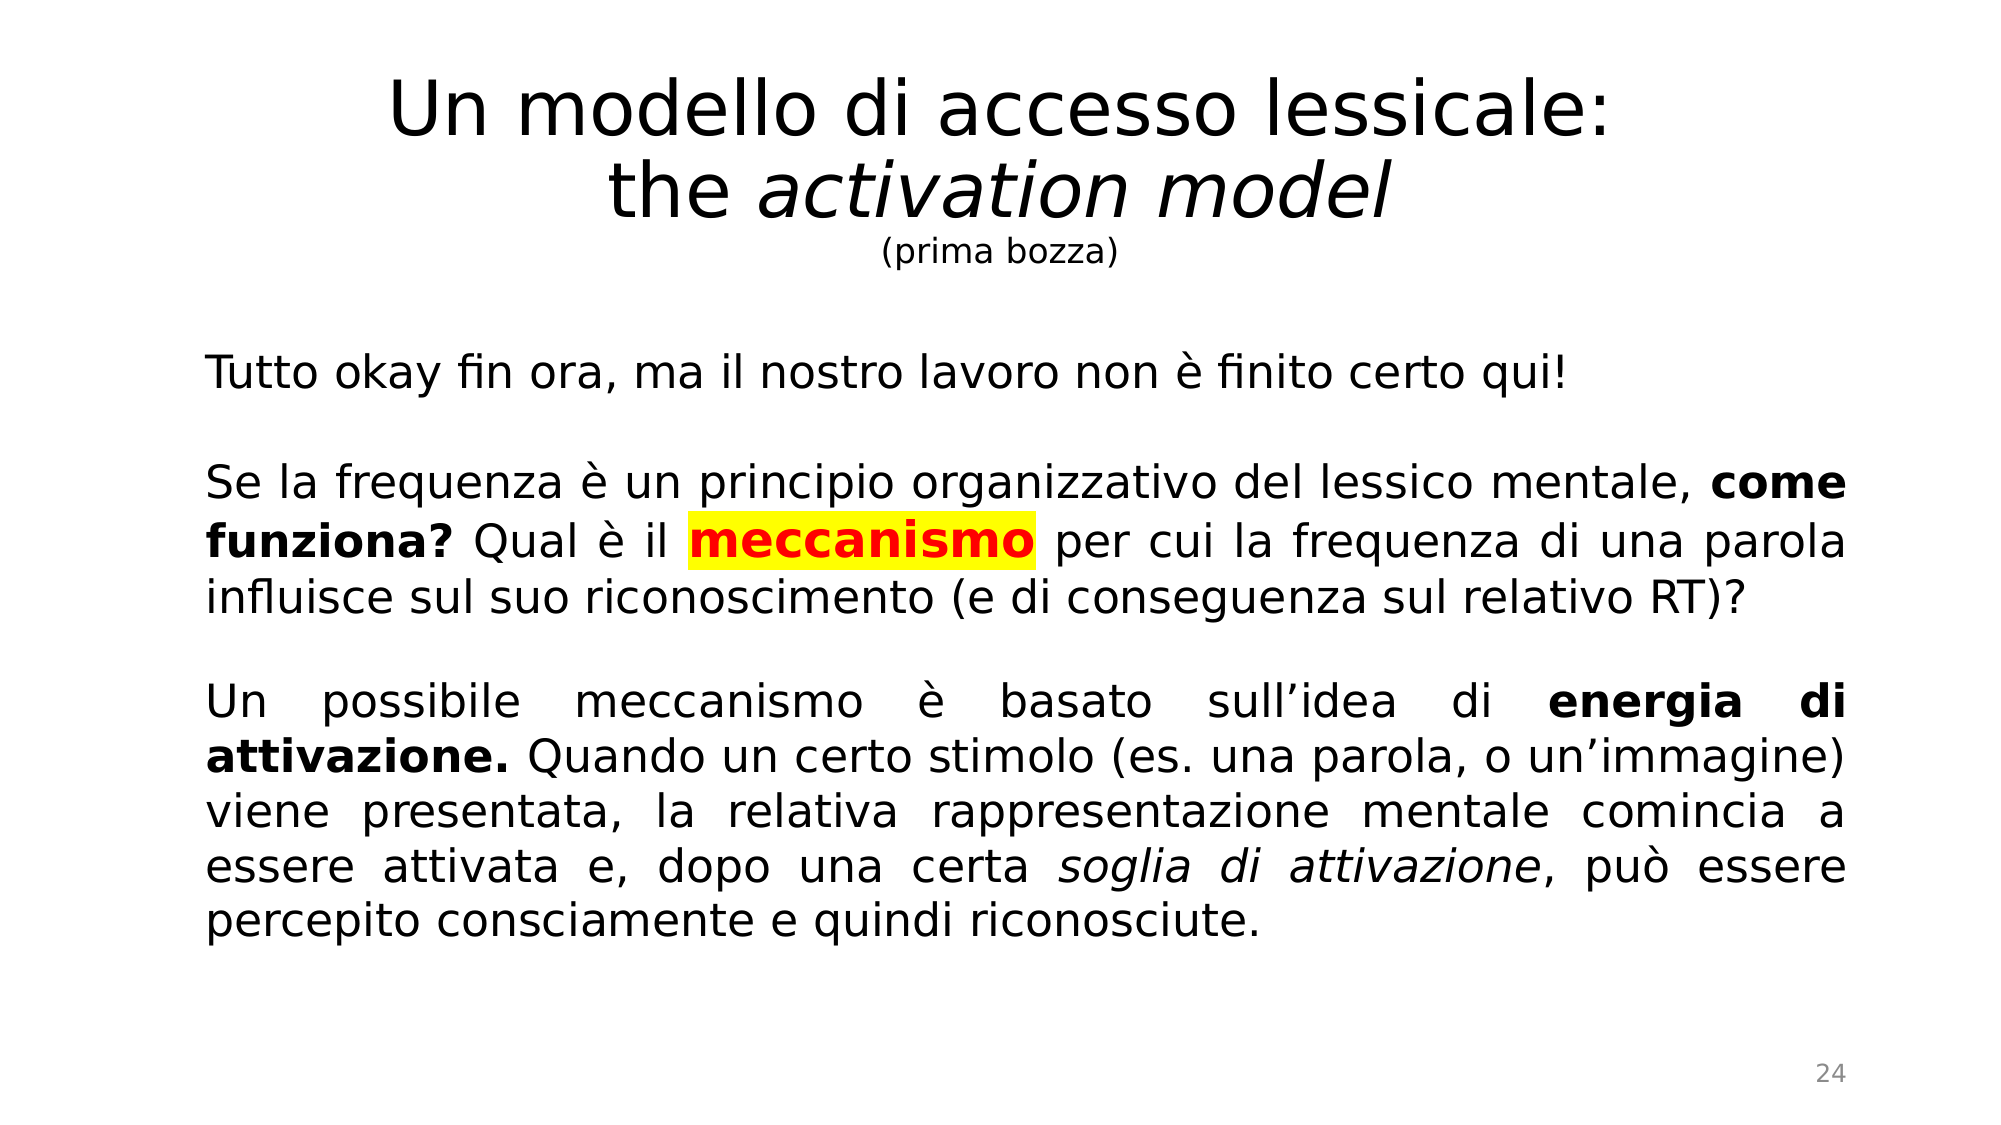

# Un modello di accesso lessicale: the activation model (prima bozza)
Tutto okay fin ora, ma il nostro lavoro non è finito certo qui!

Se la frequenza è un principio organizzativo del lessico mentale, come funziona? Qual è il meccanismo per cui la frequenza di una parola influisce sul suo riconoscimento (e di conseguenza sul relativo RT)?

Un possibile meccanismo è basato sull’idea di energia di attivazione. Quando un certo stimolo (es. una parola, o un’immagine) viene presentata, la relativa rappresentazione mentale comincia a essere attivata e, dopo una certa soglia di attivazione, può essere percepito consciamente e quindi riconosciute.
24